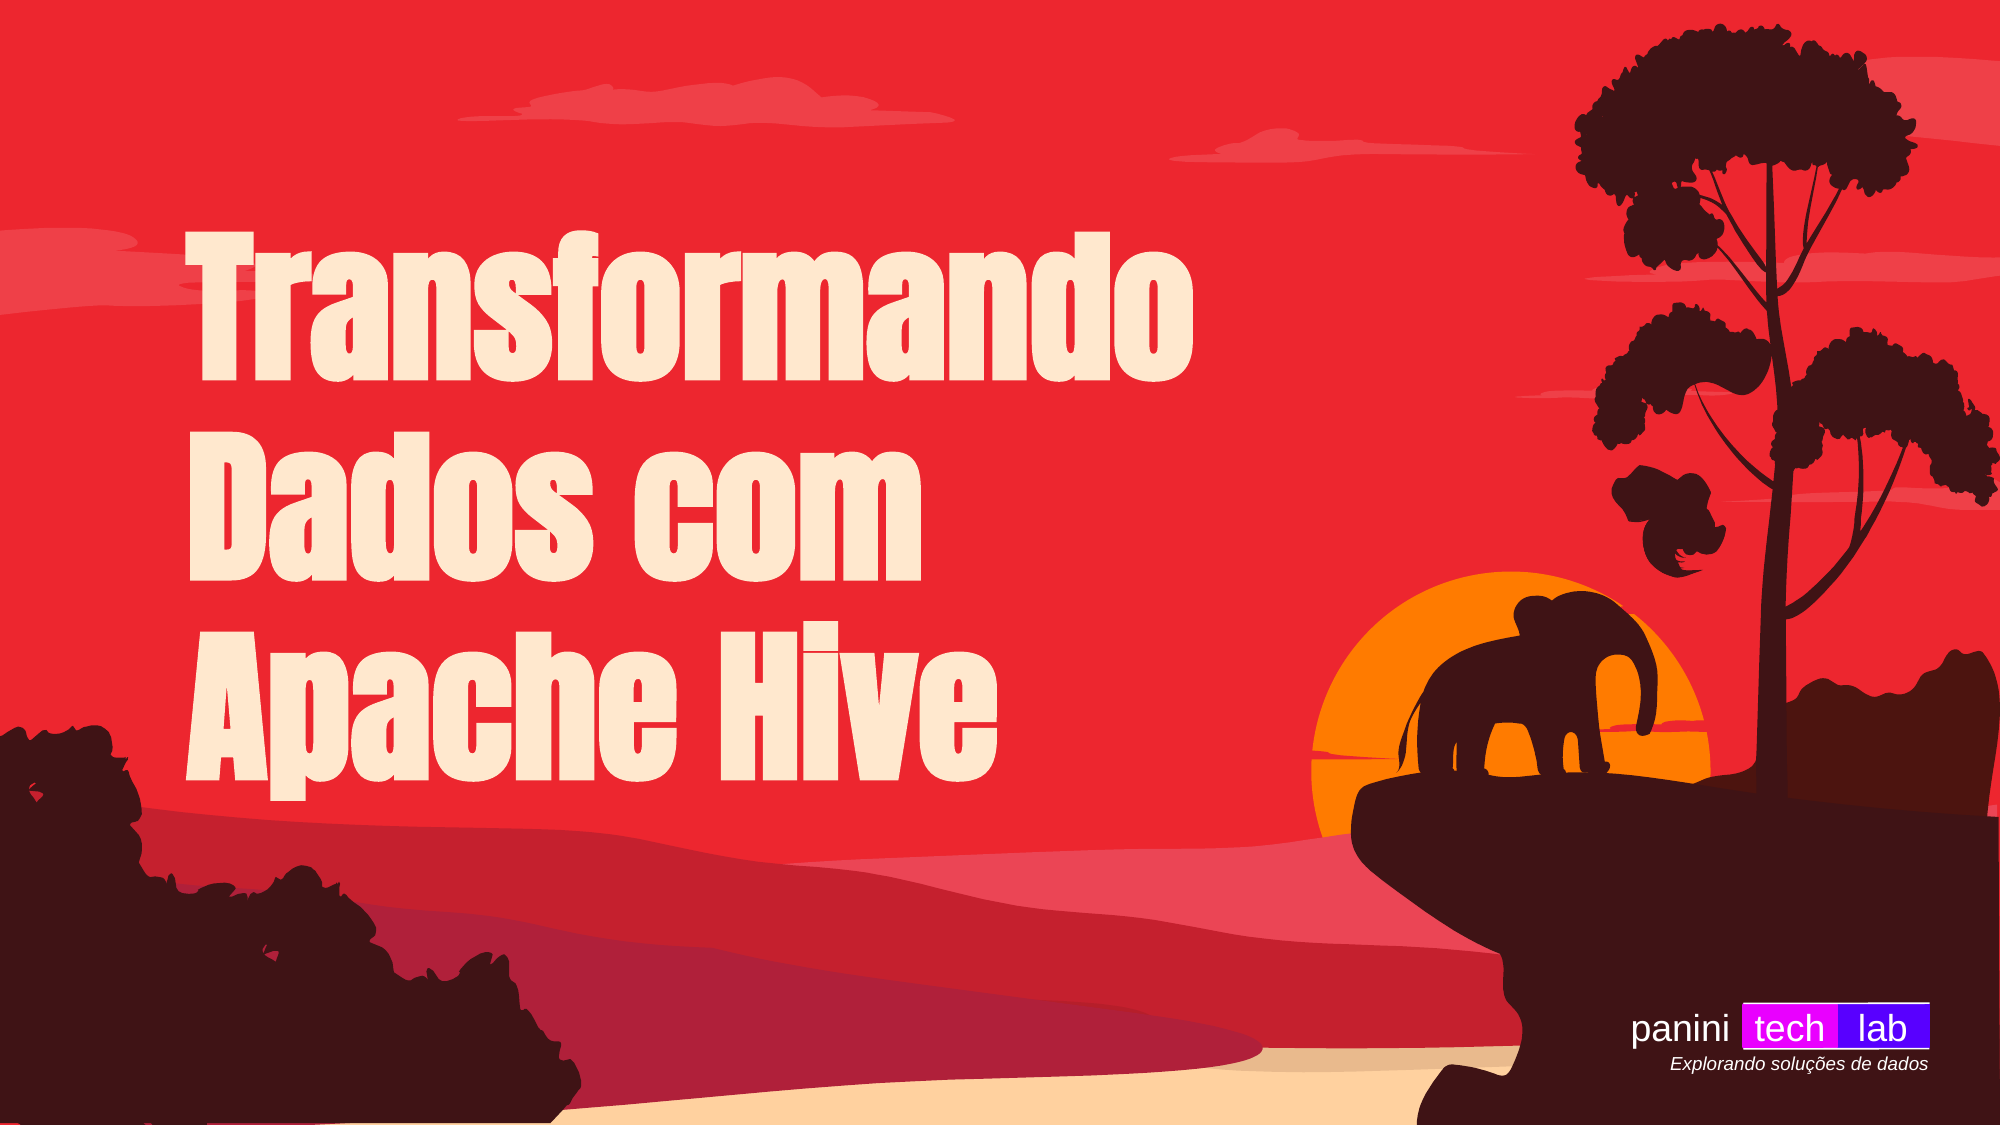

# Transformando Dados com Apache Hive

panini
tech
lab

Explorando soluções de dados